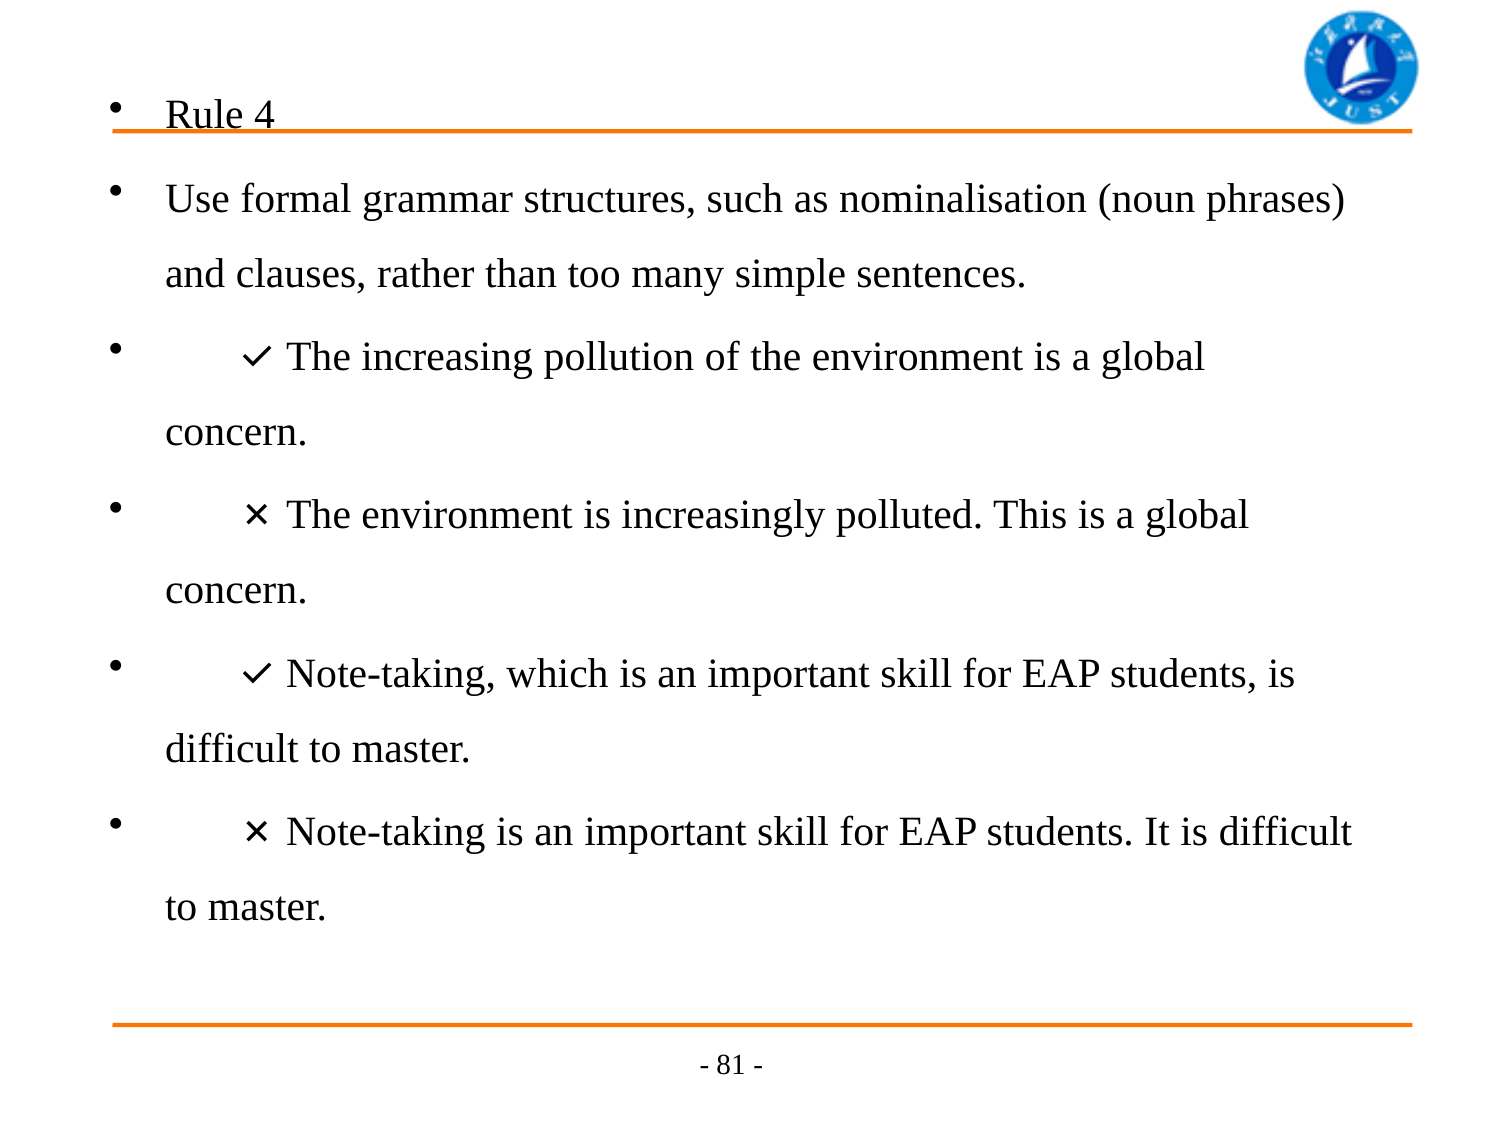

Rule 4
Use formal grammar structures, such as nominalisation (noun phrases) and clauses, rather than too many simple sentences.
       ✓ The increasing pollution of the environment is a global concern.
       ✗ The environment is increasingly polluted. This is a global concern.
       ✓ Note-taking, which is an important skill for EAP students, is difficult to master.
       ✗ Note-taking is an important skill for EAP students. It is difficult to master.
- 81 -